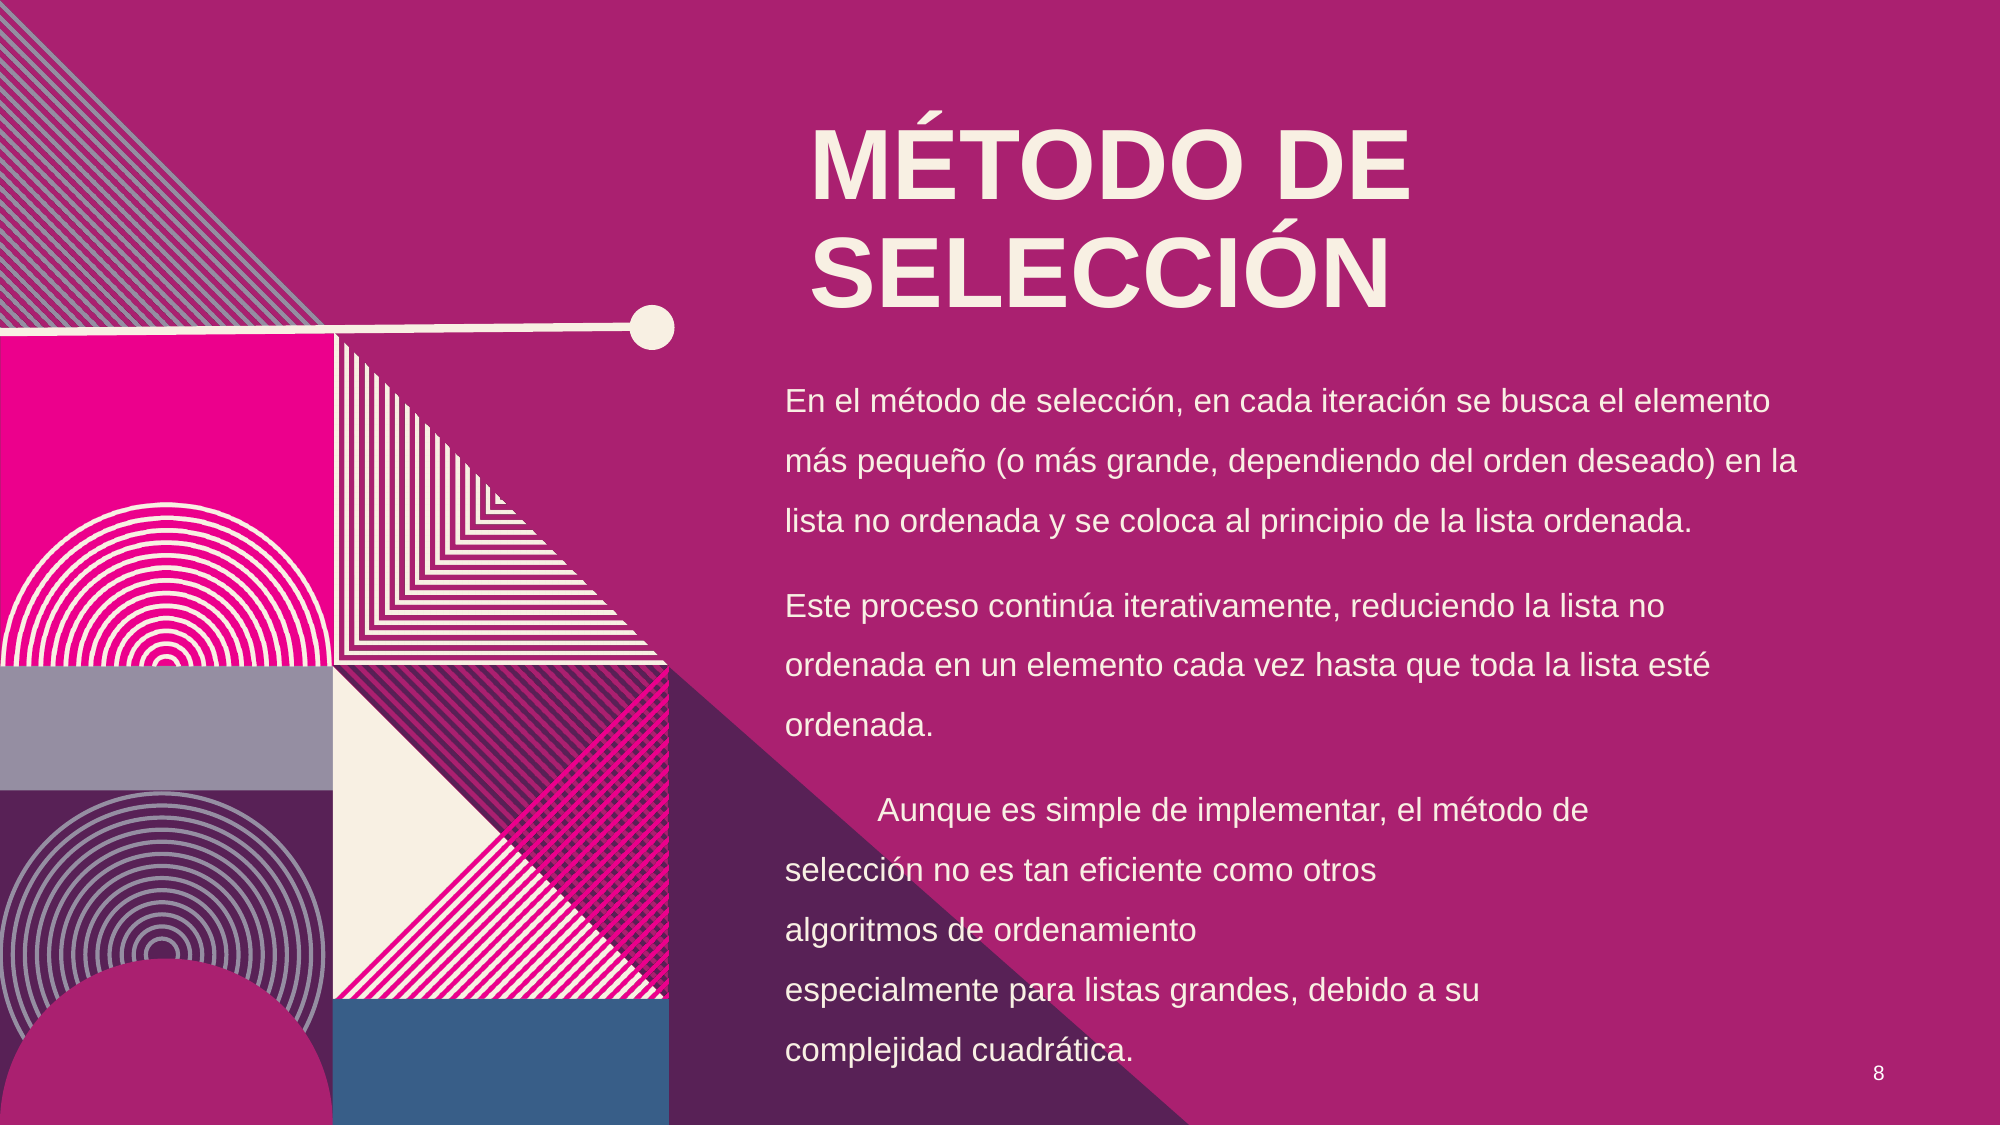

# Método de selección
En el método de selección, en cada iteración se busca el elemento más pequeño (o más grande, dependiendo del orden deseado) en la lista no ordenada y se coloca al principio de la lista ordenada.
Este proceso continúa iterativamente, reduciendo la lista no ordenada en un elemento cada vez hasta que toda la lista esté    ordenada.
          Aunque es simple de implementar, el método de 	selección no es tan eficiente como otros 		           algoritmos de ordenamiento			                   especialmente para listas grandes, debido a su 		         complejidad cuadrática.
8